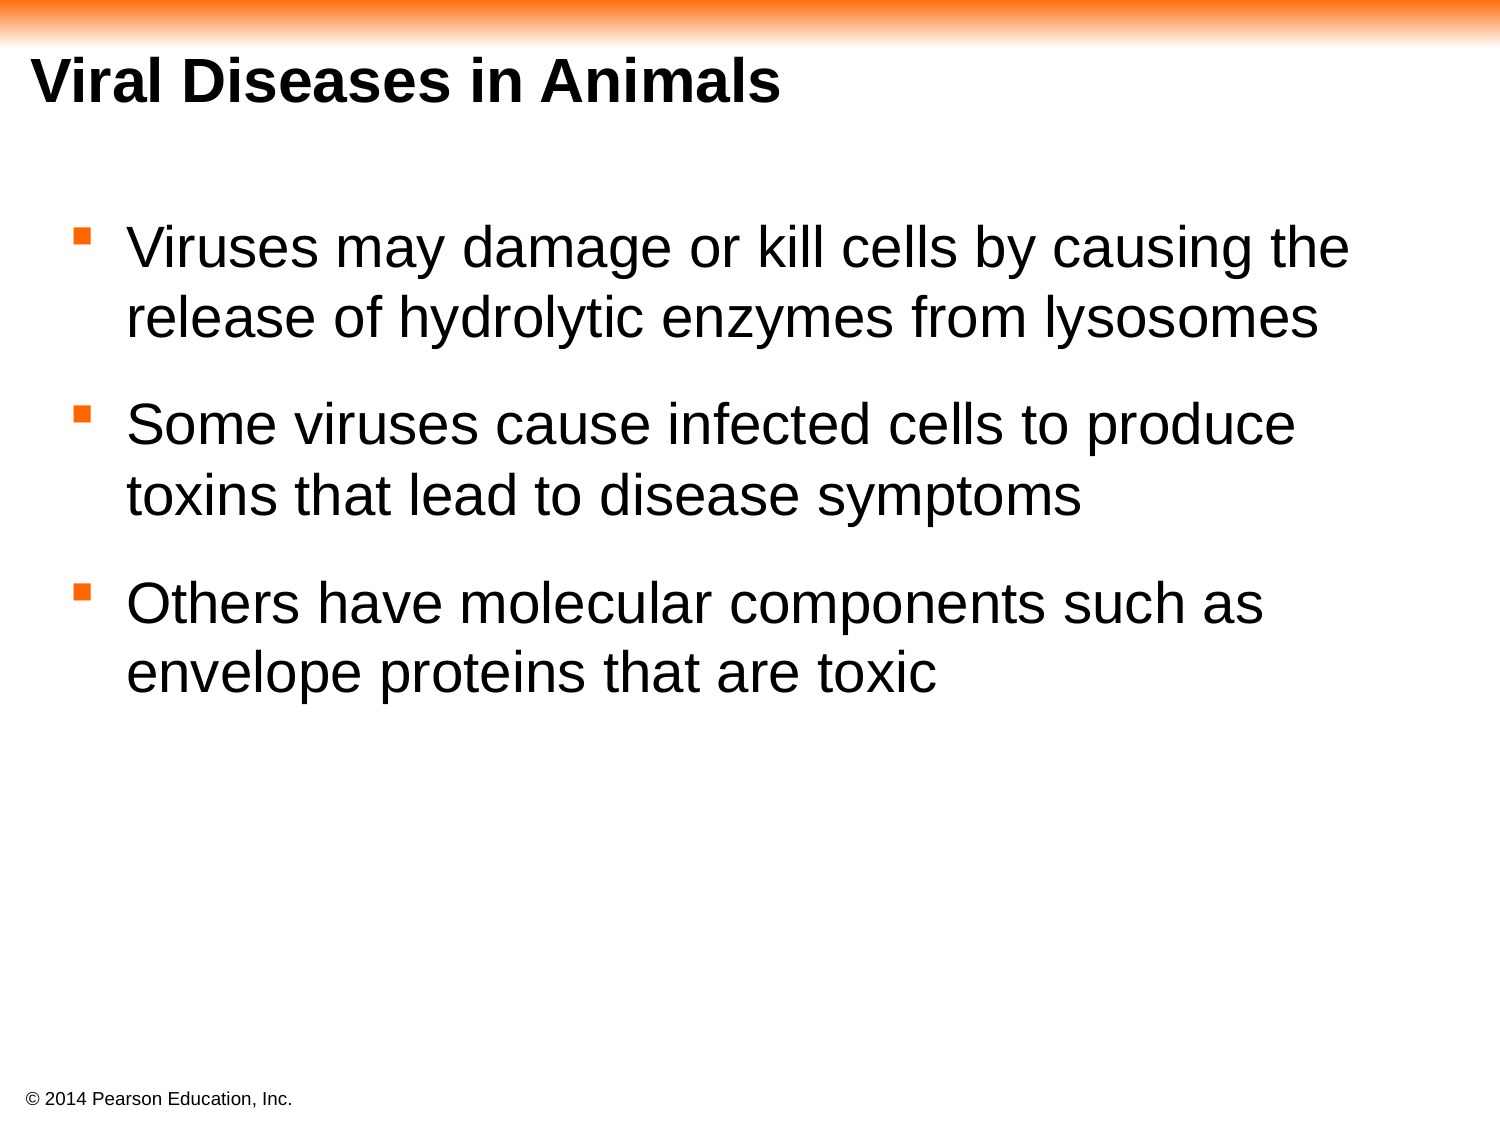

# Viral Diseases in Animals
Viruses may damage or kill cells by causing the release of hydrolytic enzymes from lysosomes
Some viruses cause infected cells to produce toxins that lead to disease symptoms
Others have molecular components such as envelope proteins that are toxic